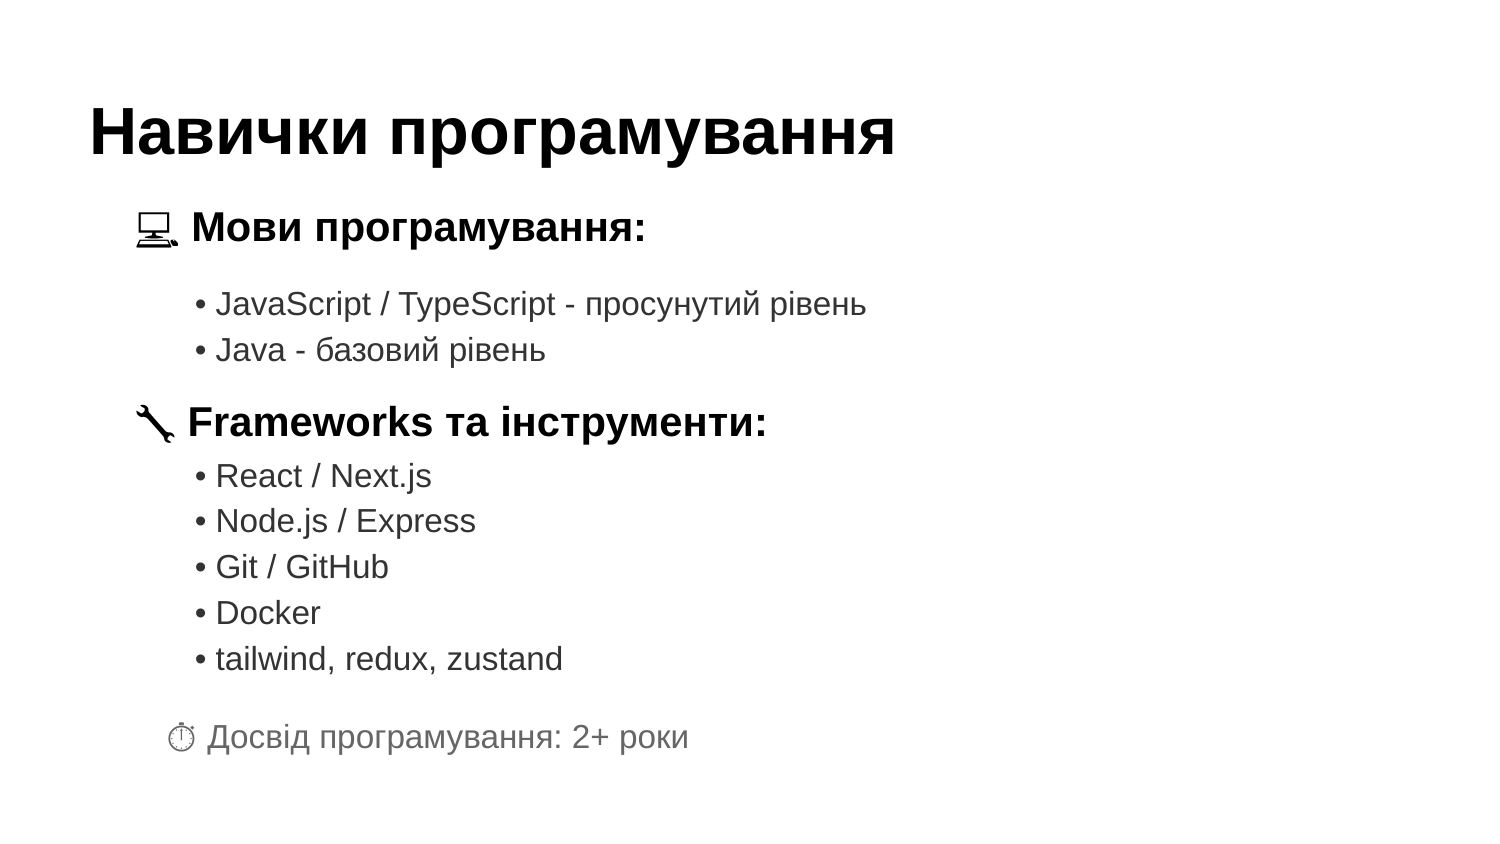

Навички програмування
💻 Мови програмування:
• JavaScript / TypeScript - просунутий рівень
• Java - базовий рівень
🔧 Frameworks та інструменти:
• React / Next.js
• Node.js / Express
• Git / GitHub
• Docker
• tailwind, redux, zustand
⏱️ Досвід програмування: 2+ роки